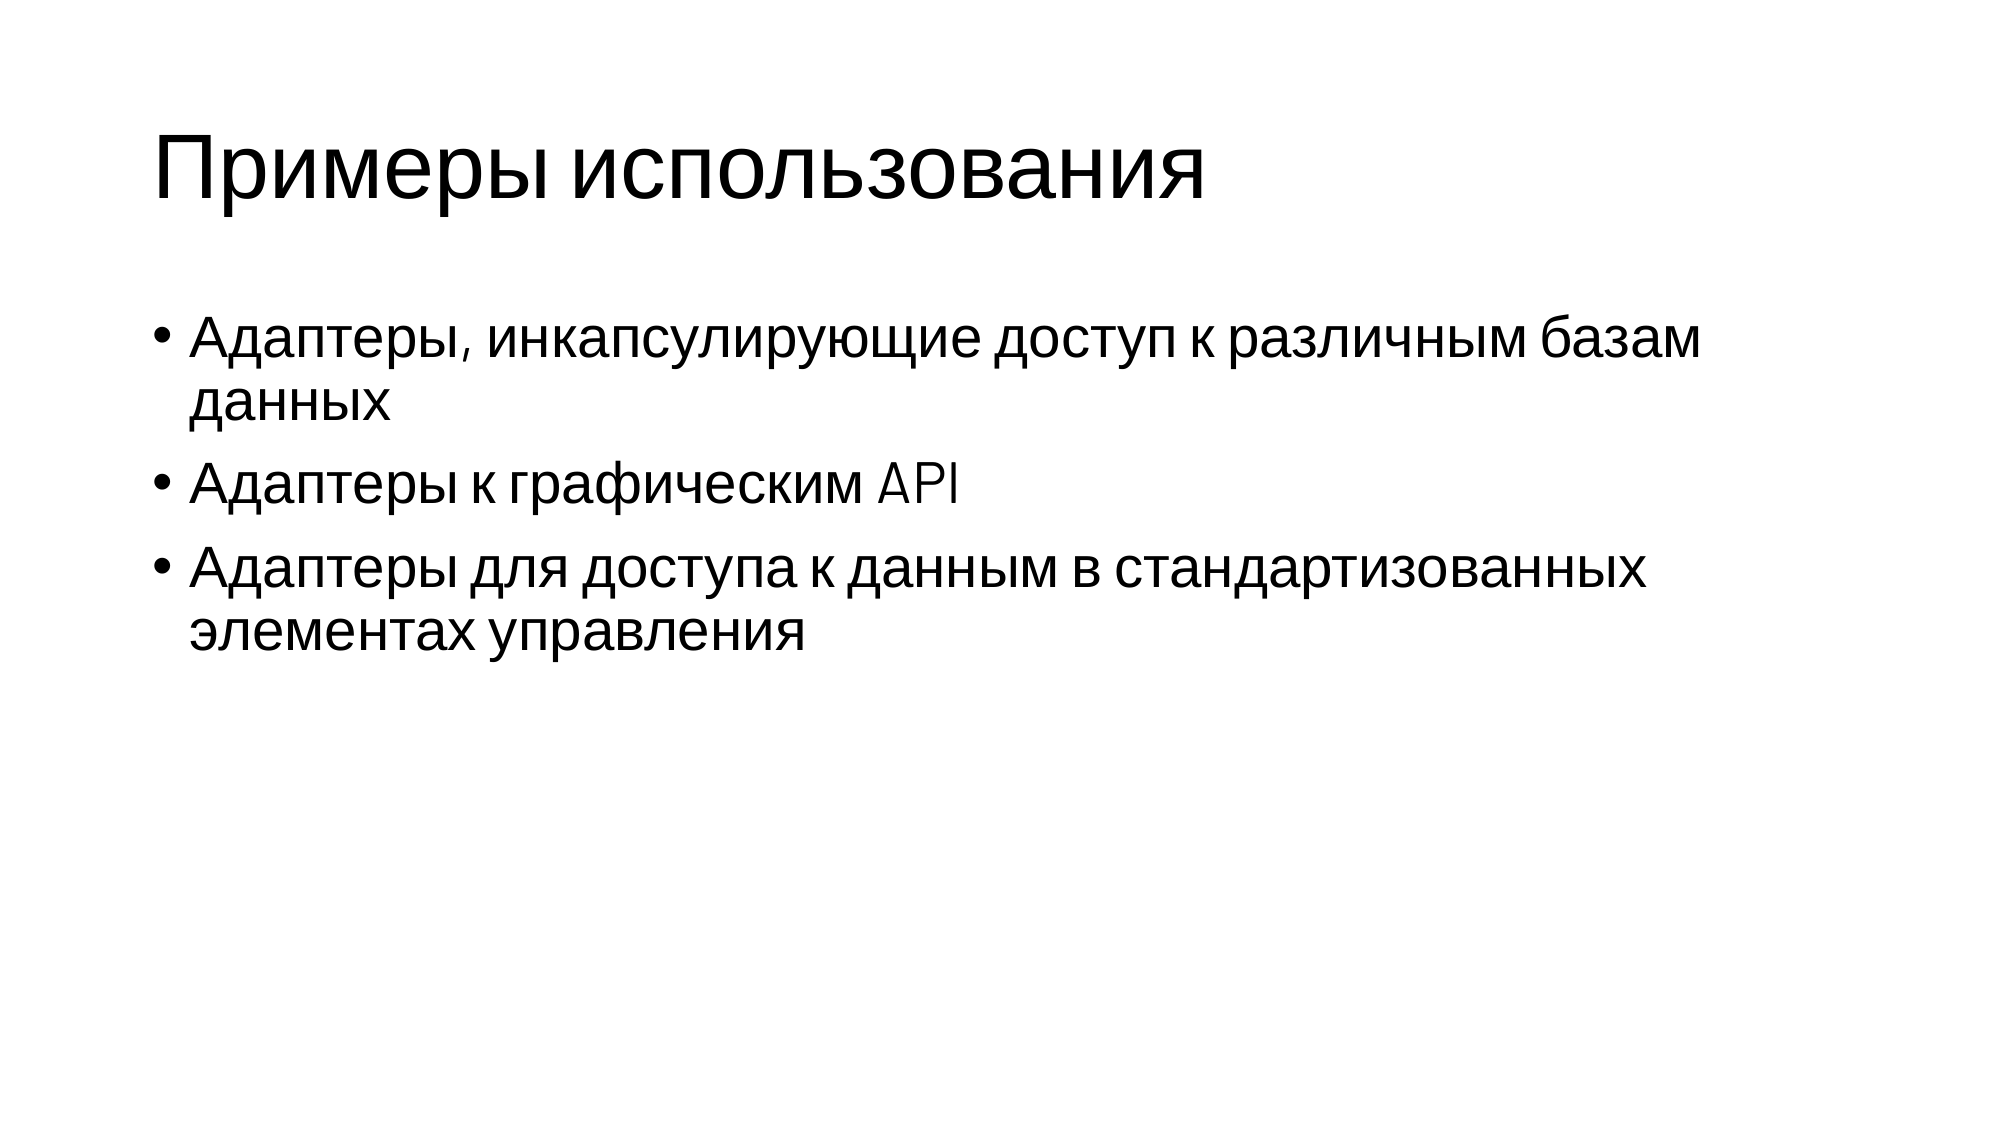

# Примеры использования
Адаптеры, инкапсулирующие доступ к различным базам данных
Адаптеры к графическим API
Адаптеры для доступа к данным в стандартизованных элементах управления